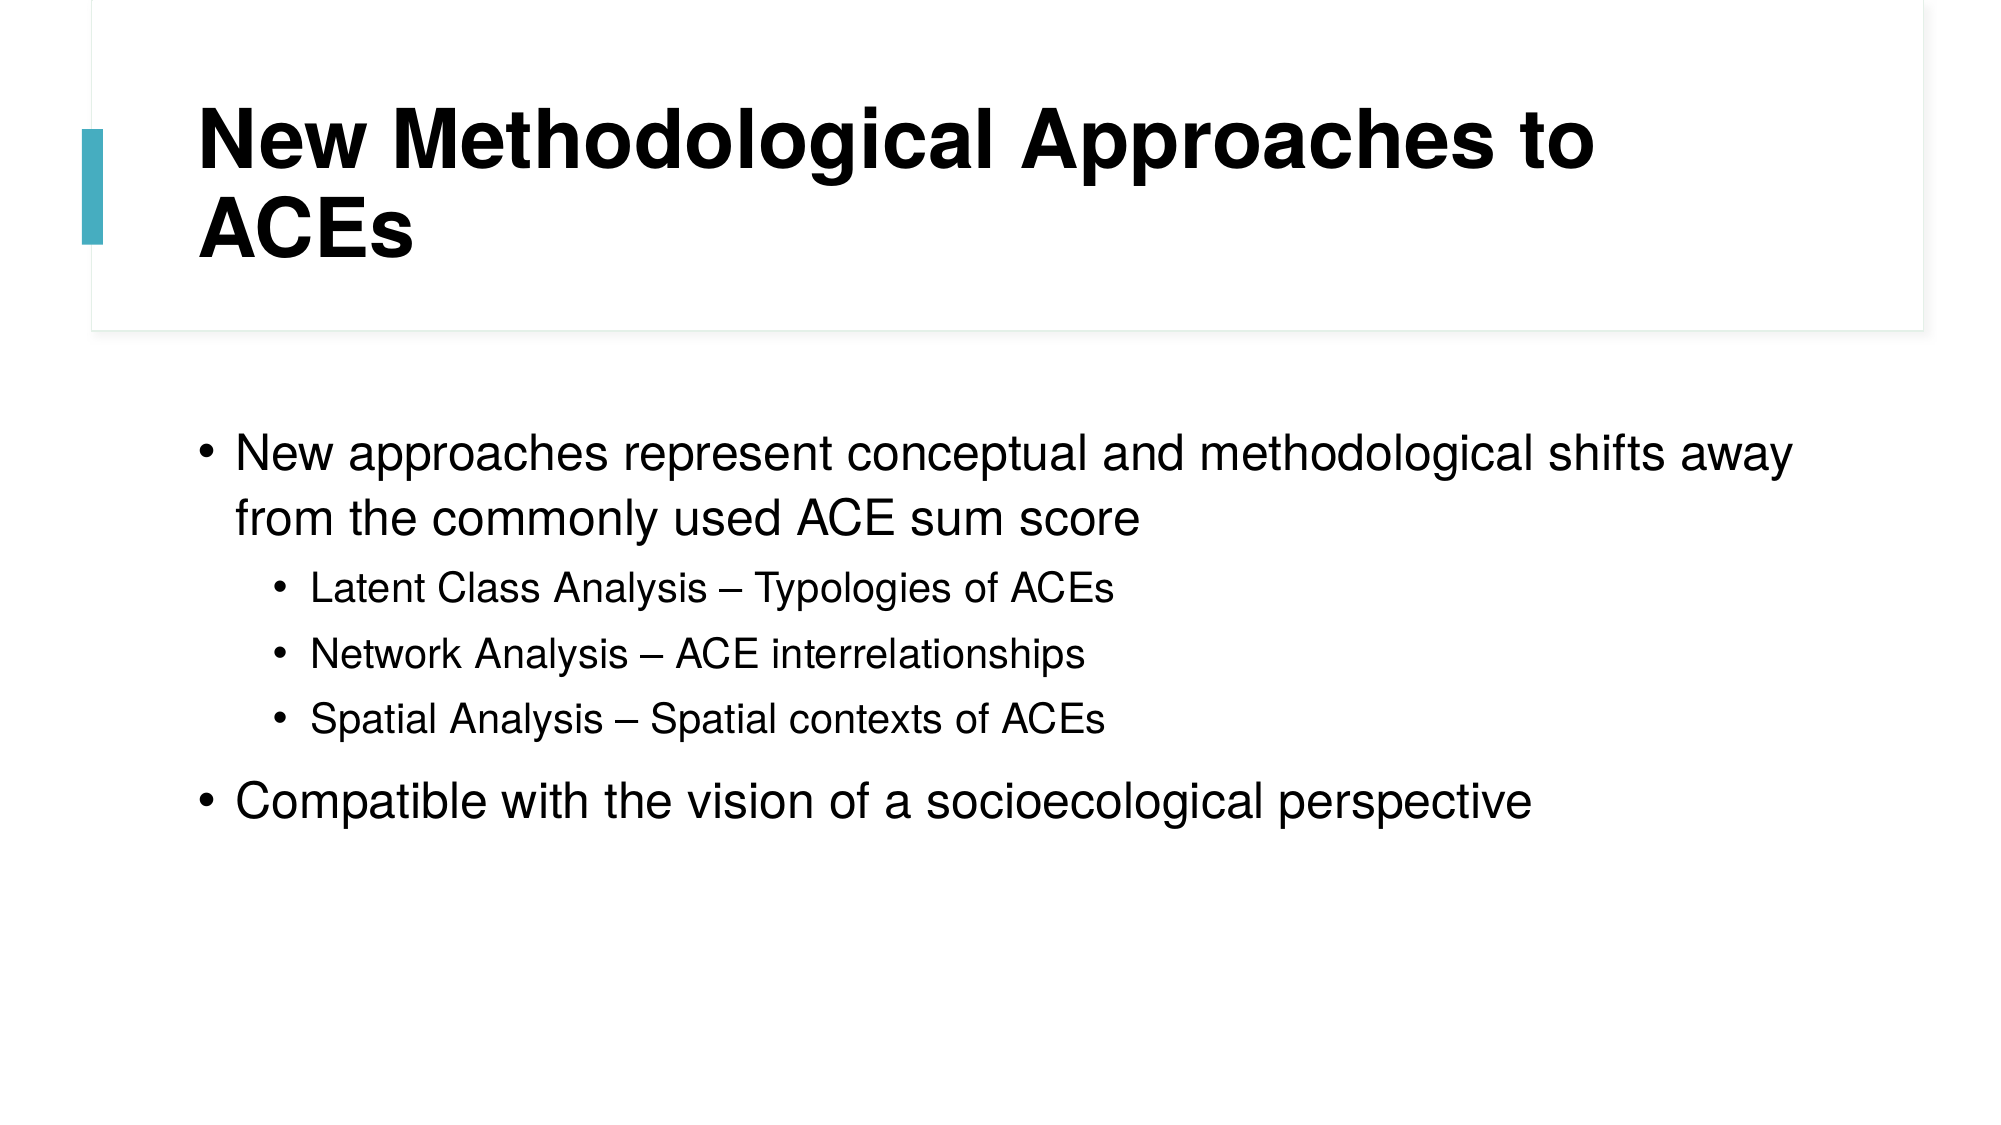

# New Methodological Approaches to ACEs
New approaches represent conceptual and methodological shifts away from the commonly used ACE sum score
Latent Class Analysis – Typologies of ACEs
Network Analysis – ACE interrelationships
Spatial Analysis – Spatial contexts of ACEs
Compatible with the vision of a socioecological perspective